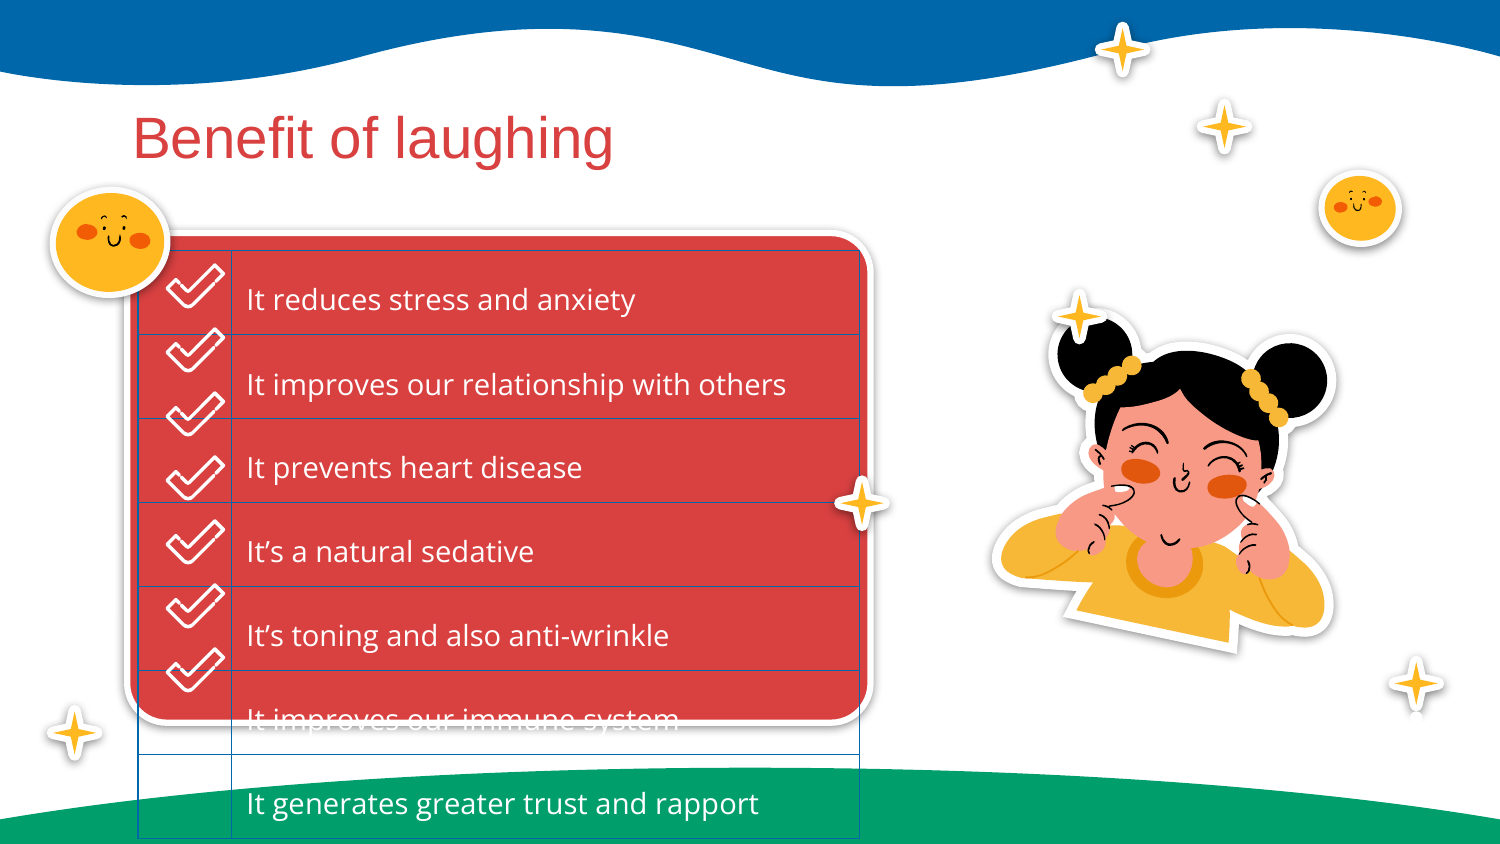

# Benefit of laughing

|  | It reduces stress and anxiety |
| --- | --- |
|  | It improves our relationship with others |
|  | It prevents heart disease |
|  | It’s a natural sedative |
|  | It’s toning and also anti-wrinkle |
|  | It improves our immune system |
|  | It generates greater trust and rapport |